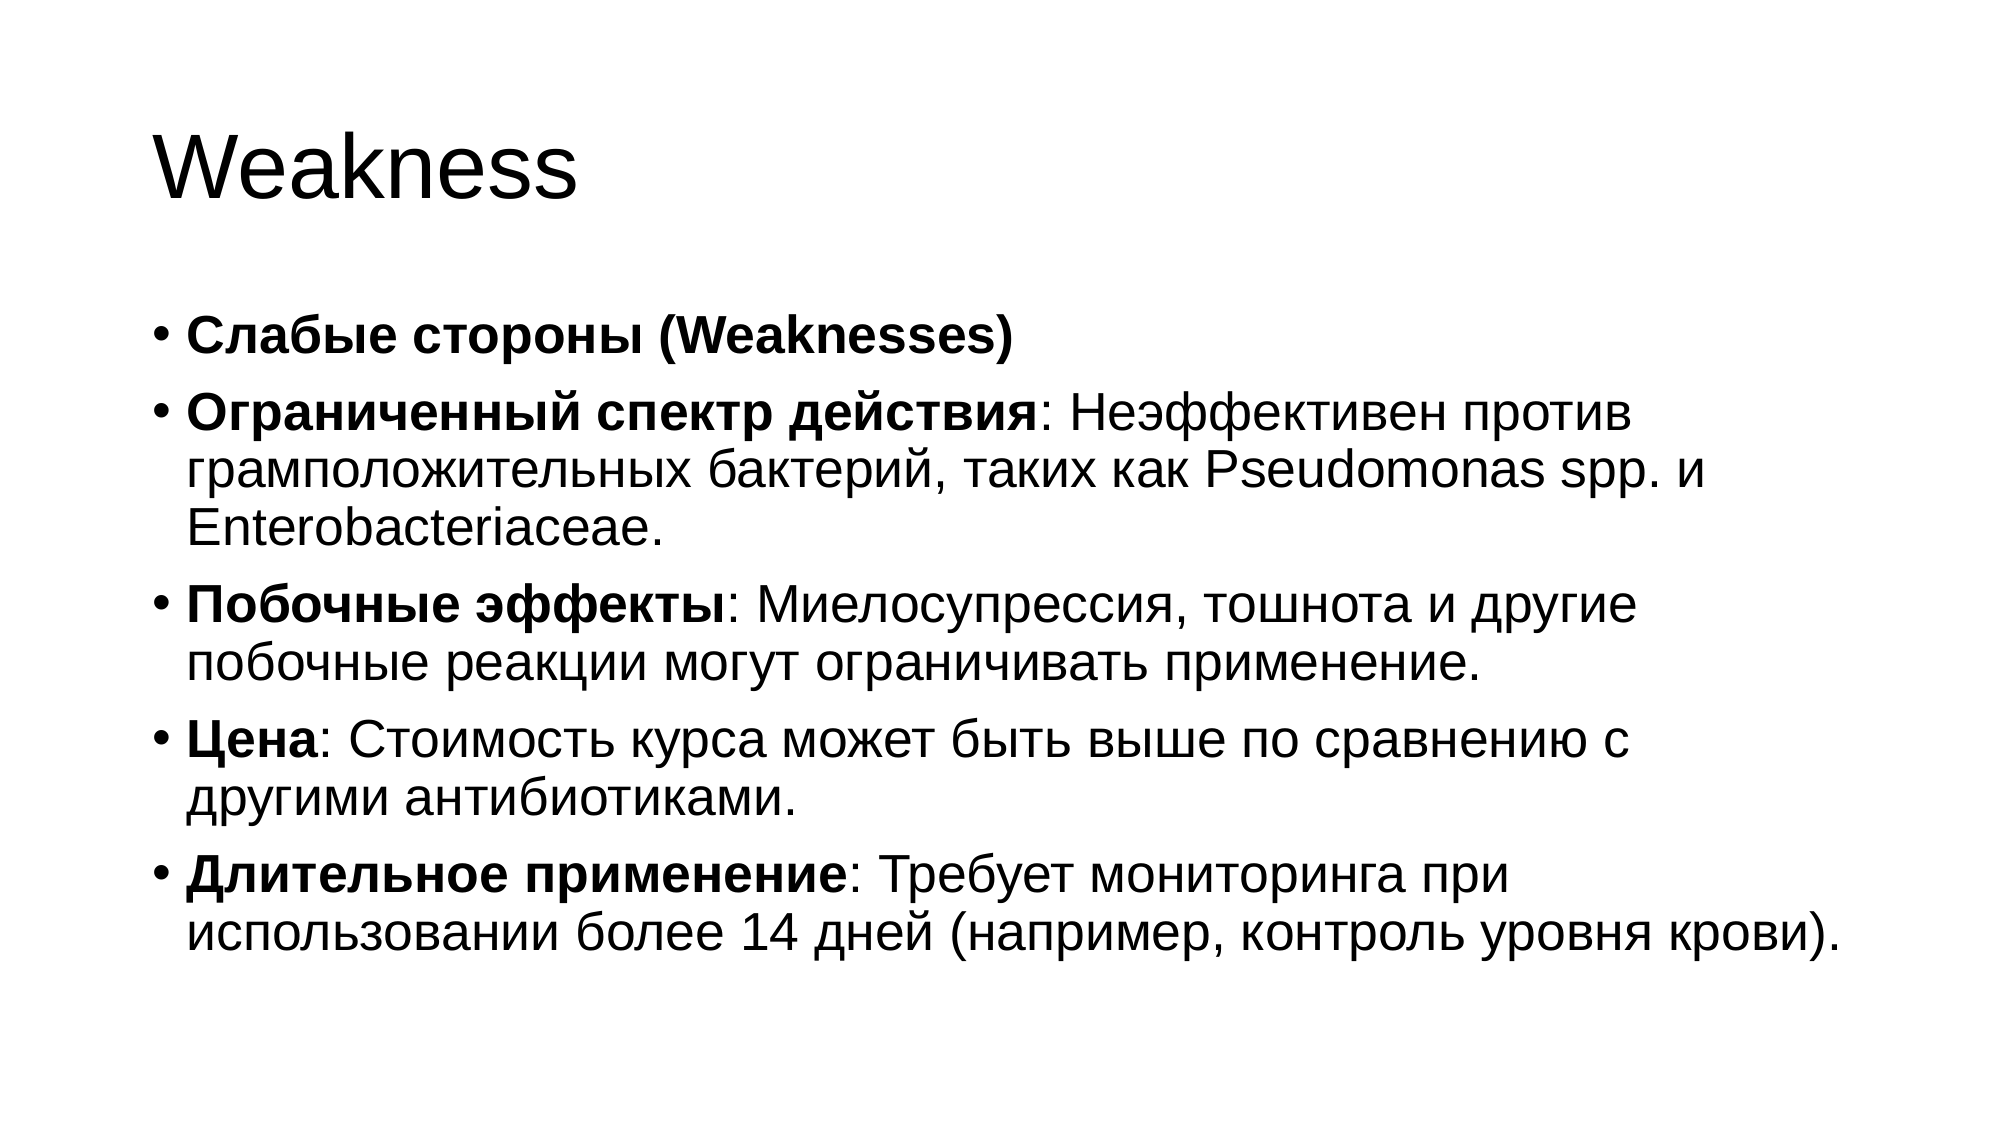

# Weakness
Слабые стороны (Weaknesses)
Ограниченный спектр действия: Неэффективен против грамположительных бактерий, таких как Pseudomonas spp. и Enterobacteriaceae.
Побочные эффекты: Миелосупрессия, тошнота и другие побочные реакции могут ограничивать применение.
Цена: Стоимость курса может быть выше по сравнению с другими антибиотиками.
Длительное применение: Требует мониторинга при использовании более 14 дней (например, контроль уровня крови).